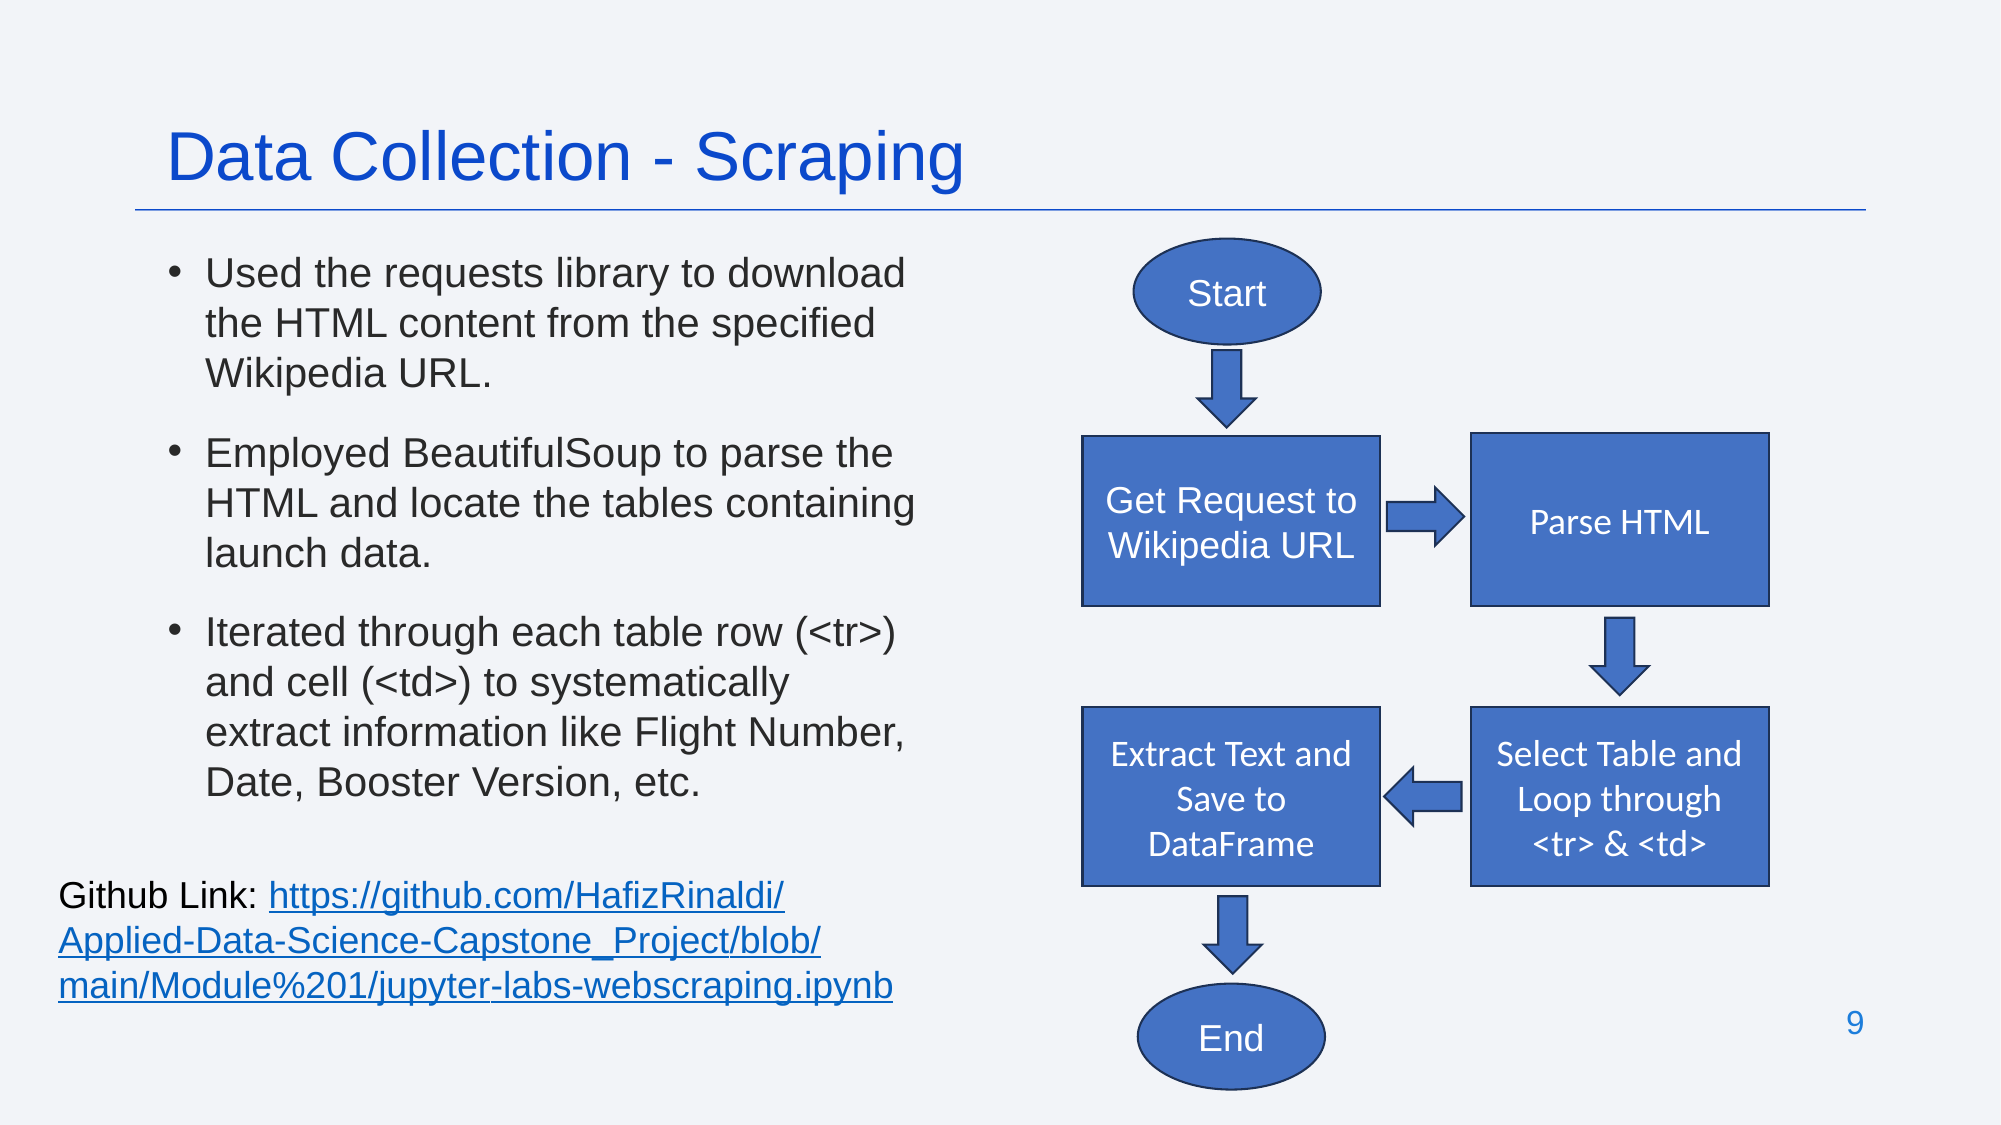

Data Collection - Scraping
Used the requests library to download the HTML content from the specified Wikipedia URL.
Employed BeautifulSoup to parse the HTML and locate the tables containing launch data.
Iterated through each table row (<tr>) and cell (<td>) to systematically extract information like Flight Number, Date, Booster Version, etc.
Start

Parse HTML
Get Request to Wikipedia URL

Select Table and Loop through <tr> & <td>
Extract Text and Save to DataFrame

Github Link: https://github.com/HafizRinaldi/
Applied-Data-Science-Capstone_Project/blob/
main/Module%201/jupyter-labs-webscraping.ipynb

End
9